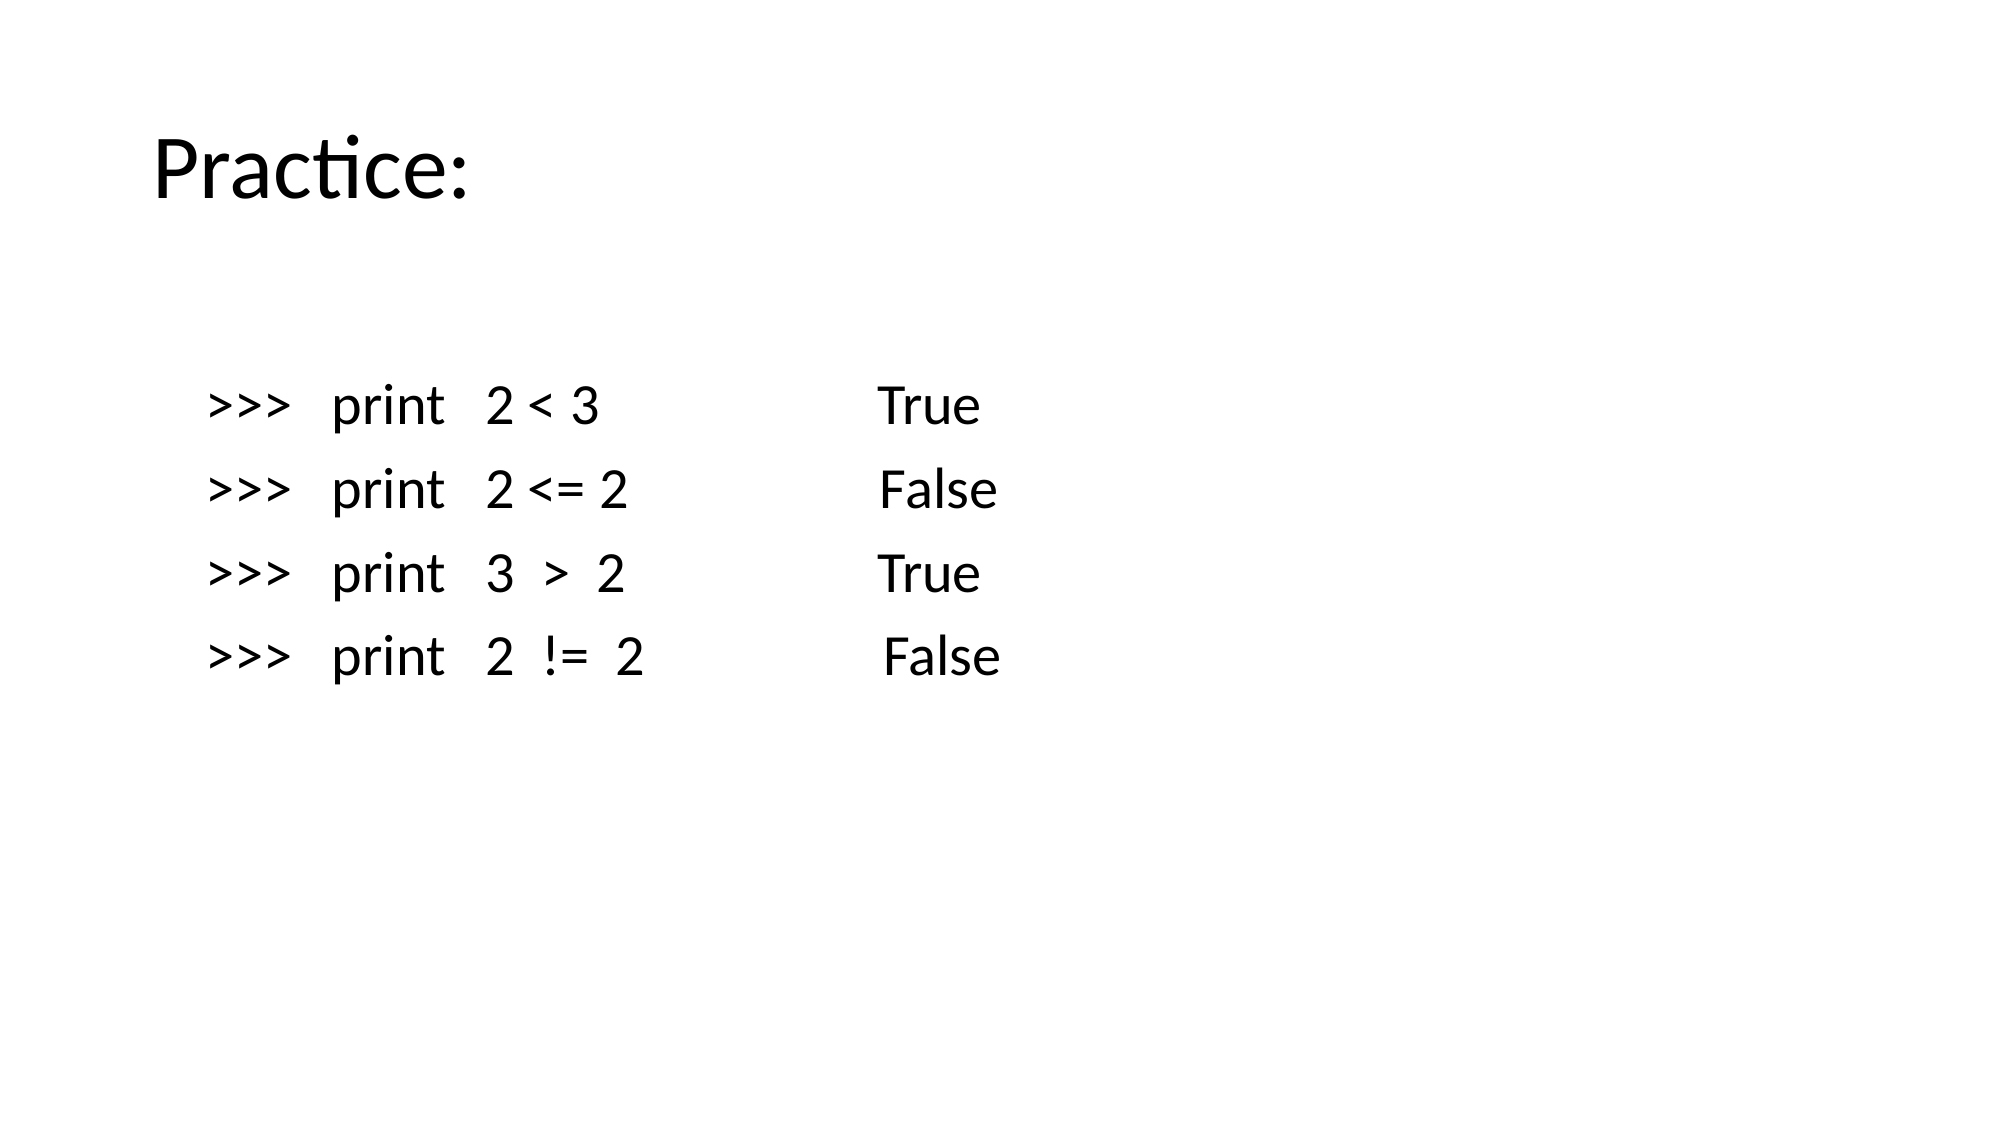

# Practice:
    >>>   print   2 < 3                     True
    >>>   print   2 <= 2                   False
    >>>   print   3  >  2                   True
    >>>   print   2  !=  2                  False